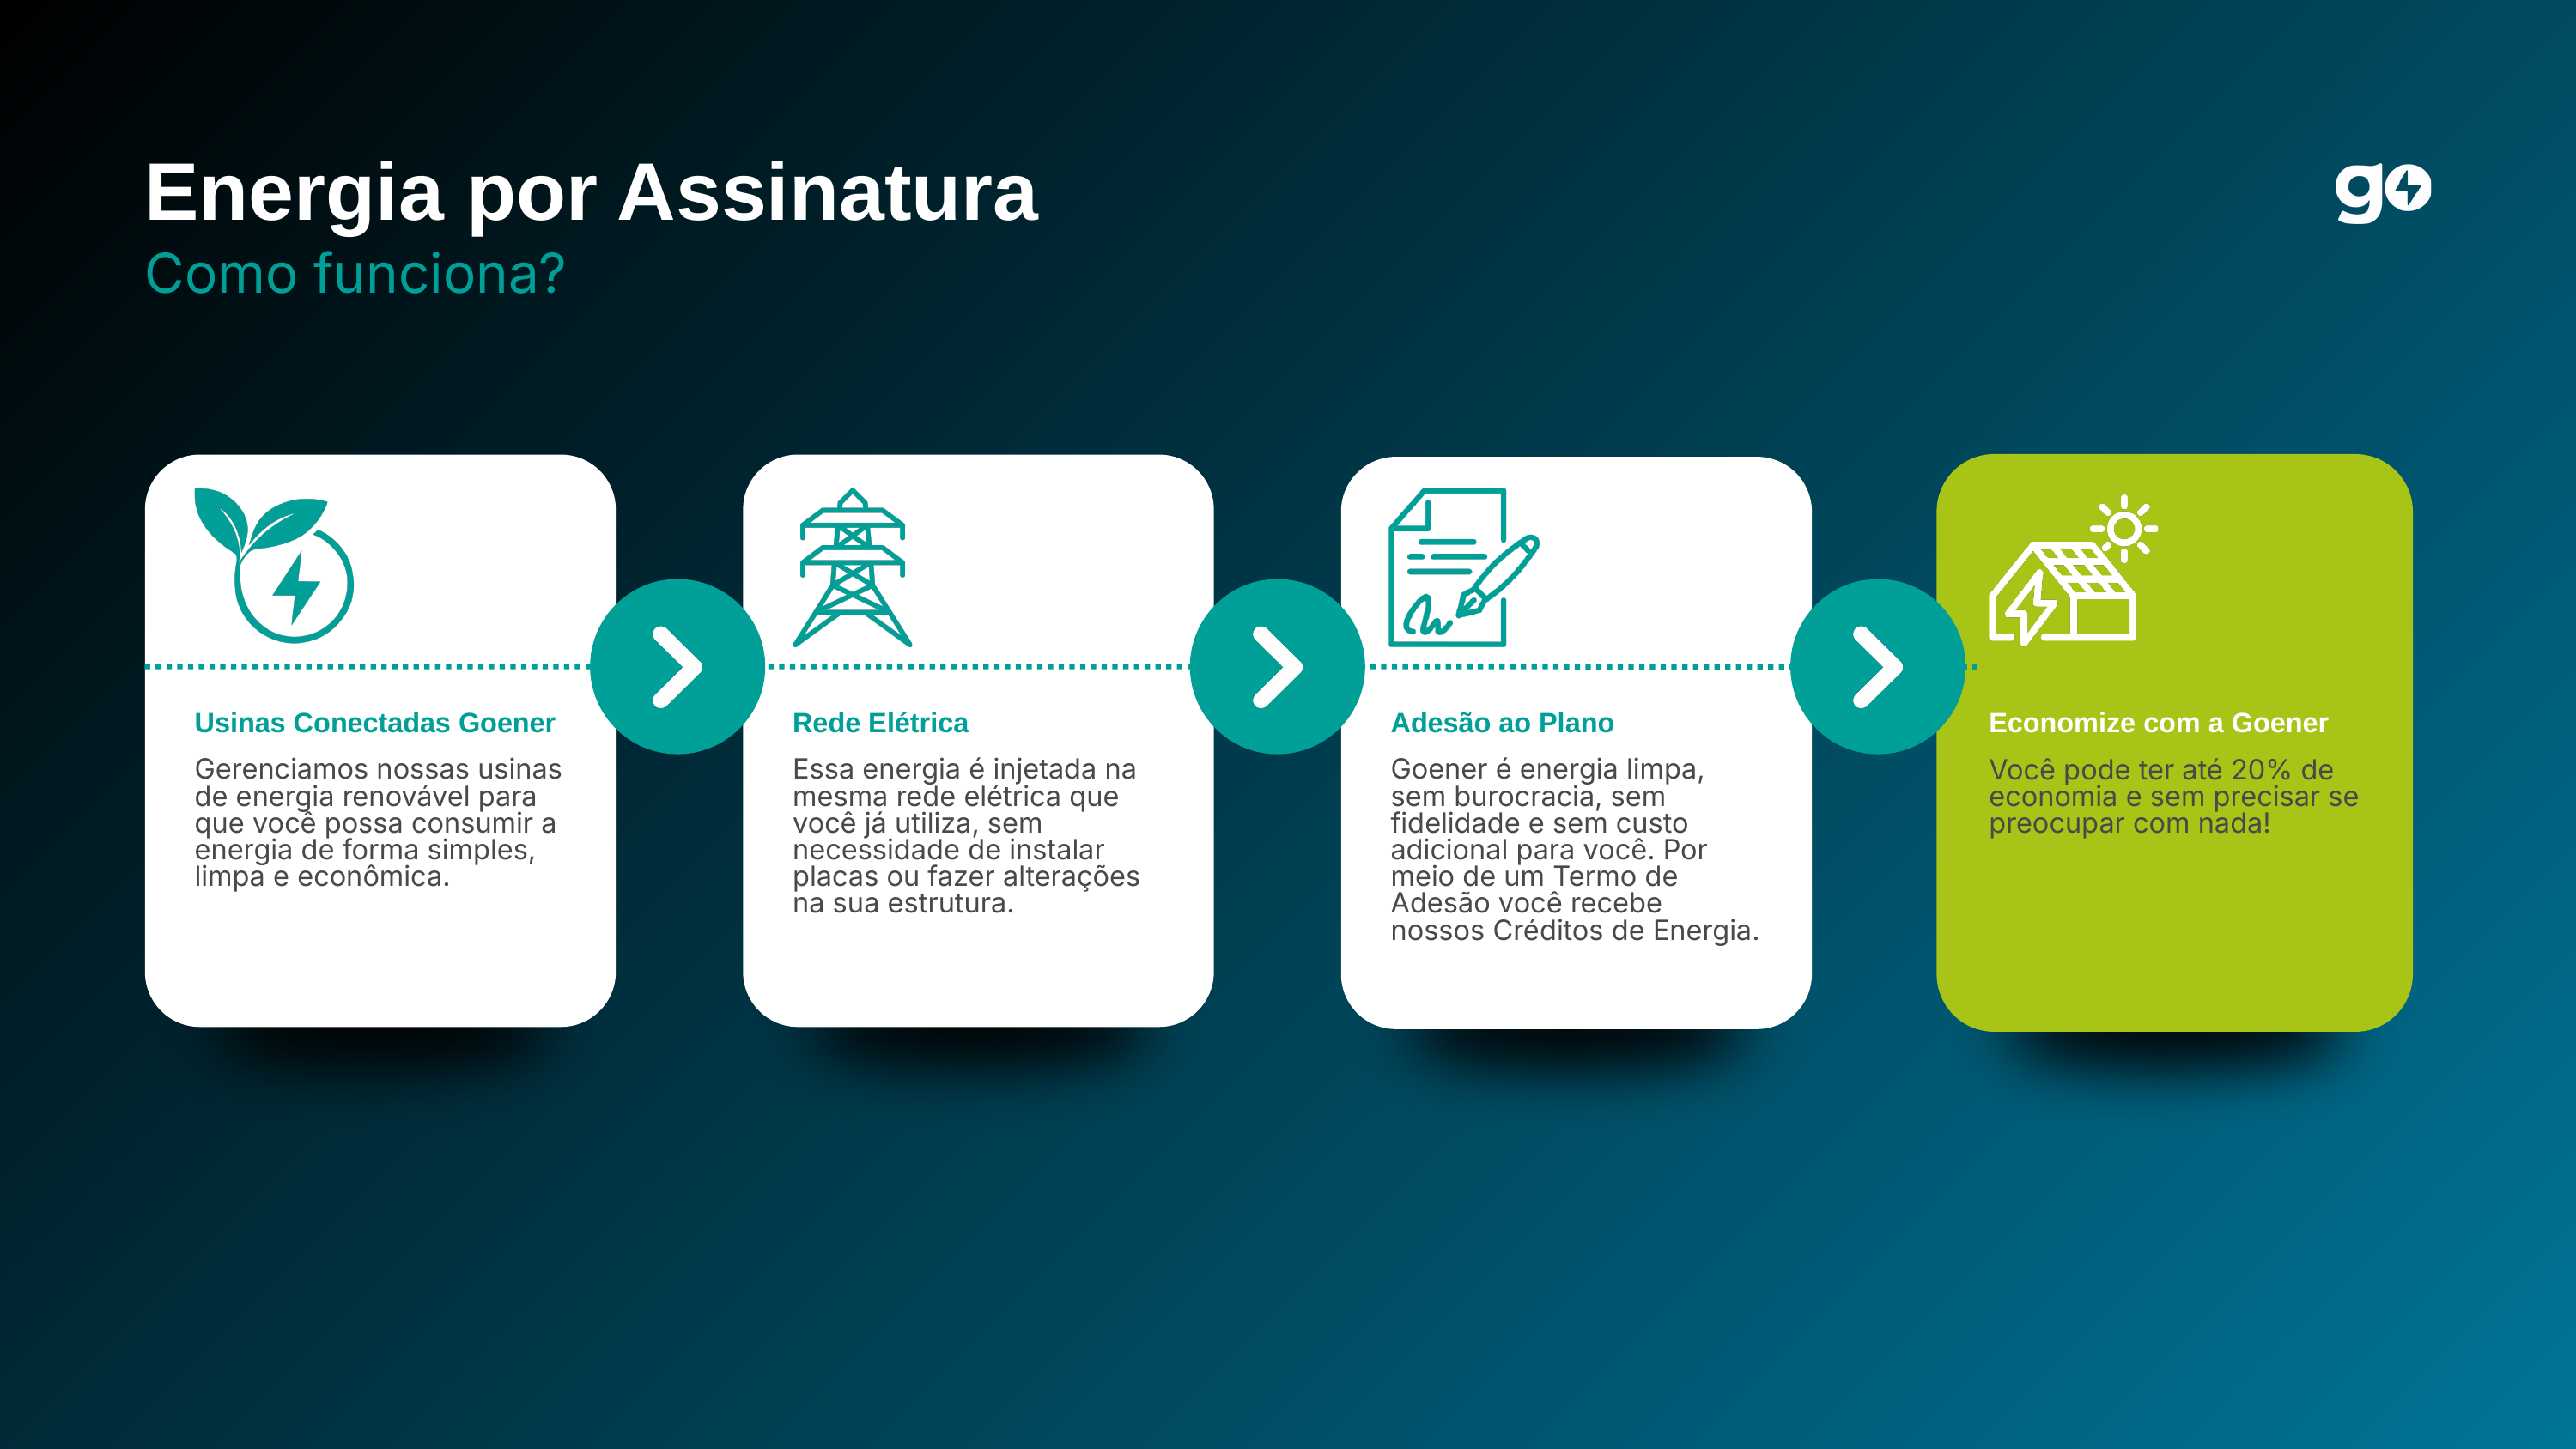

Energia por Assinatura

Como funciona?

Usinas Conectadas Goener
Rede Elétrica
Adesão ao Plano
Economize com a Goener
Gerenciamos nossas usinas de energia renovável para que você possa consumir a energia de forma simples, limpa e econômica.

Essa energia é injetada na mesma rede elétrica que você já utiliza, sem necessidade de instalar placas ou fazer alterações na sua estrutura.

Goener é energia limpa, sem burocracia, sem fidelidade e sem custo adicional para você. Por meio de um Termo de Adesão você recebe nossos Créditos de Energia.

Você pode ter até 20% de economia e sem precisar se preocupar com nada!